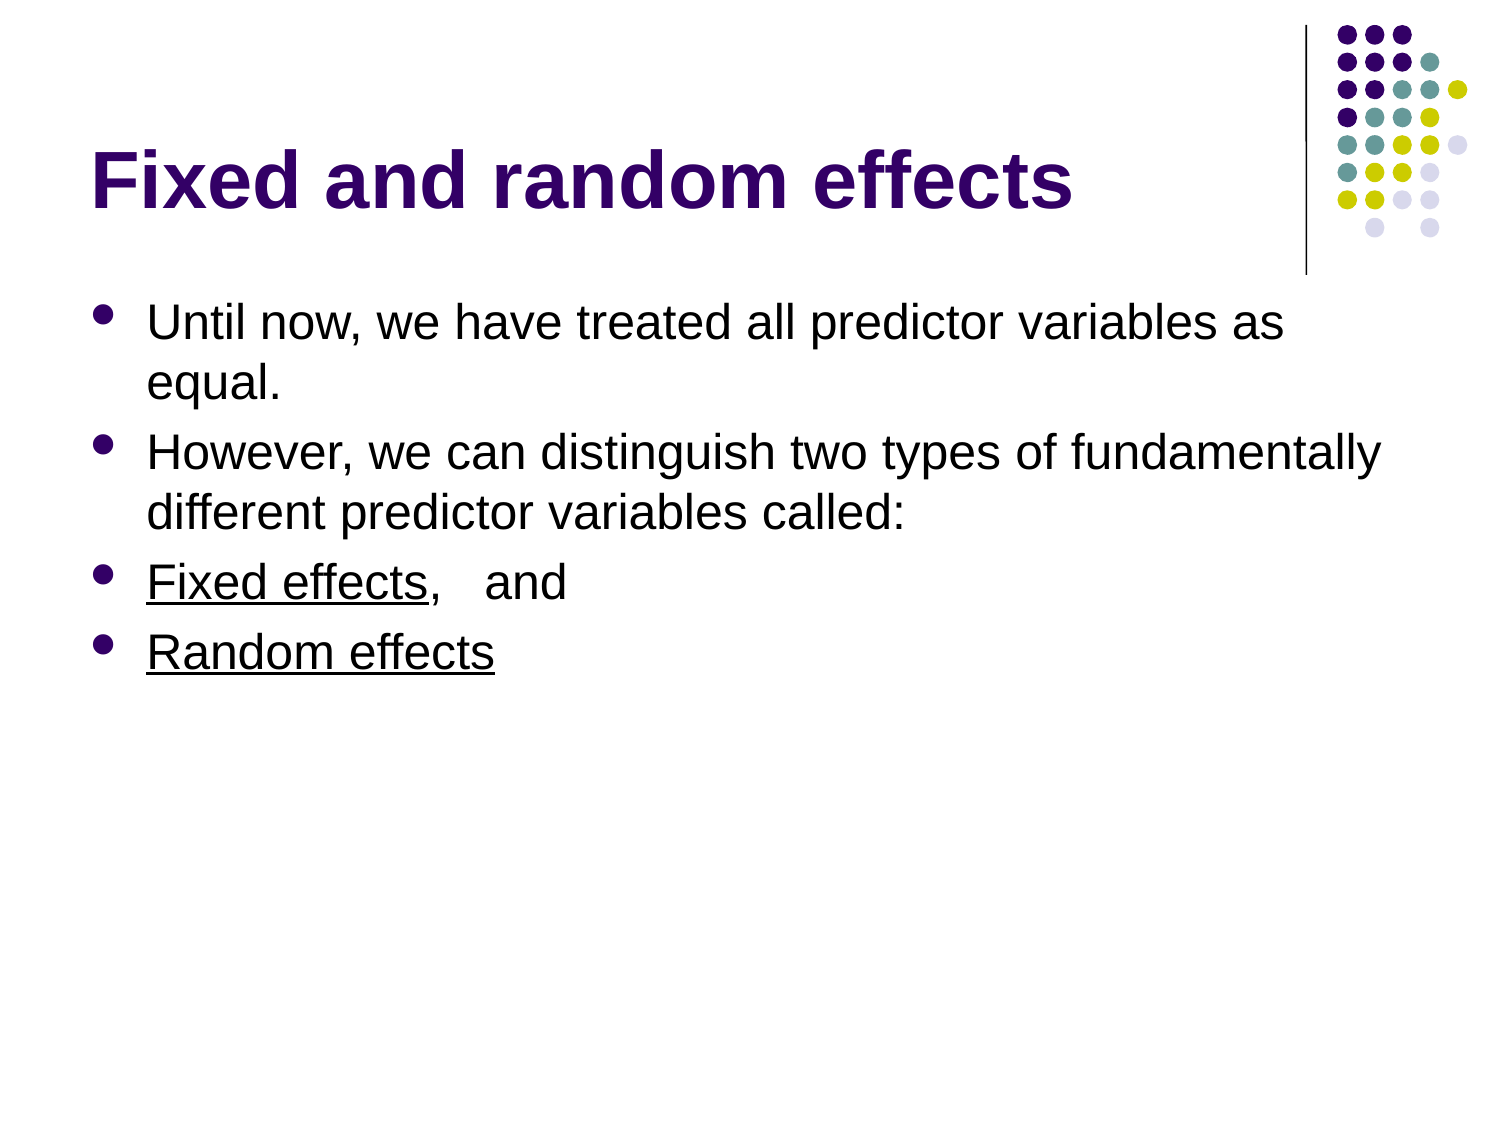

Fixed and random effects
Until now, we have treated all predictor variables as equal.
However, we can distinguish two types of fundamentally different predictor variables called:
Fixed effects,   and
Random effects